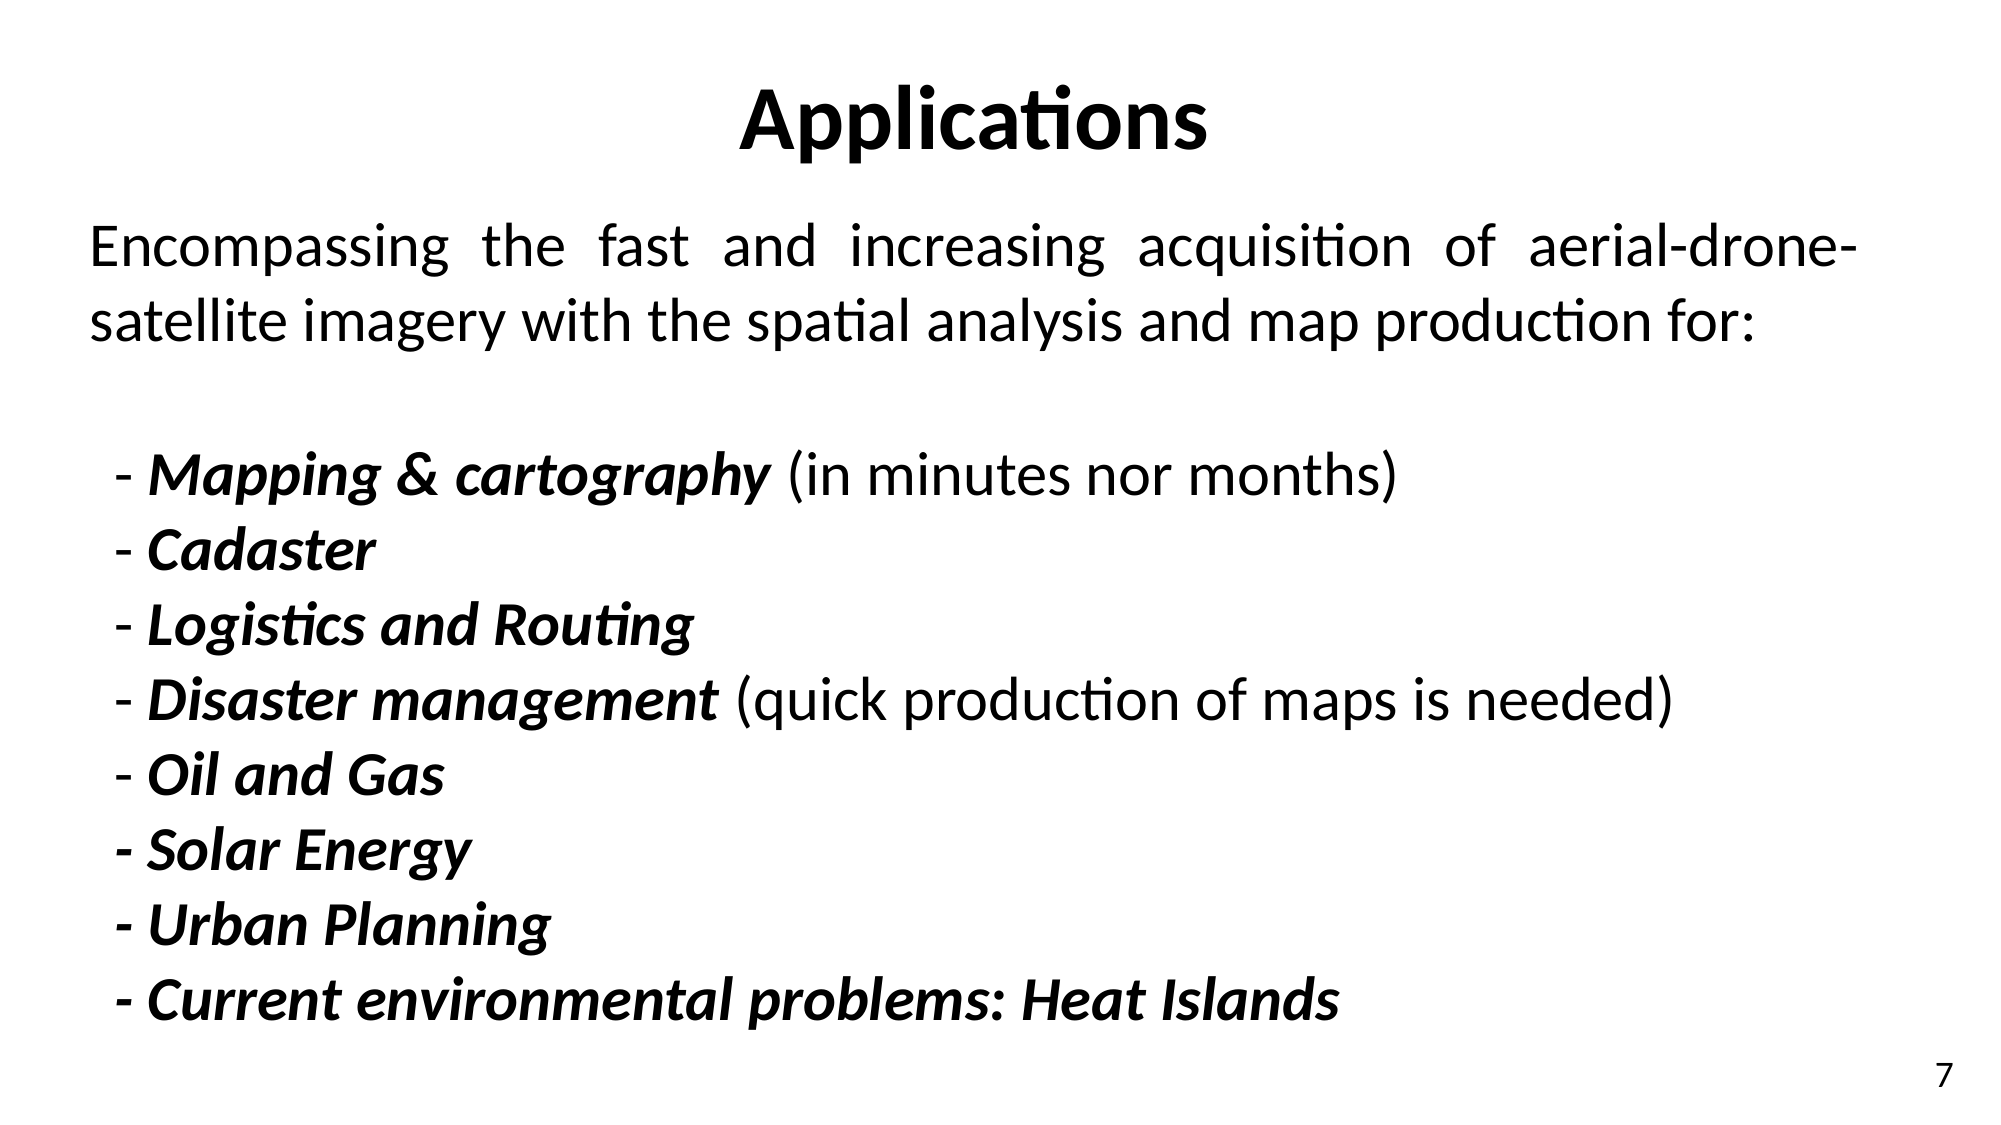

Applications
Encompassing the fast and increasing acquisition of aerial-drone-satellite imagery with the spatial analysis and map production for:
- Mapping & cartography (in minutes nor months)
- Cadaster
- Logistics and Routing
- Disaster management (quick production of maps is needed)
- Oil and Gas
- Solar Energy
- Urban Planning
- Current environmental problems: Heat Islands
7